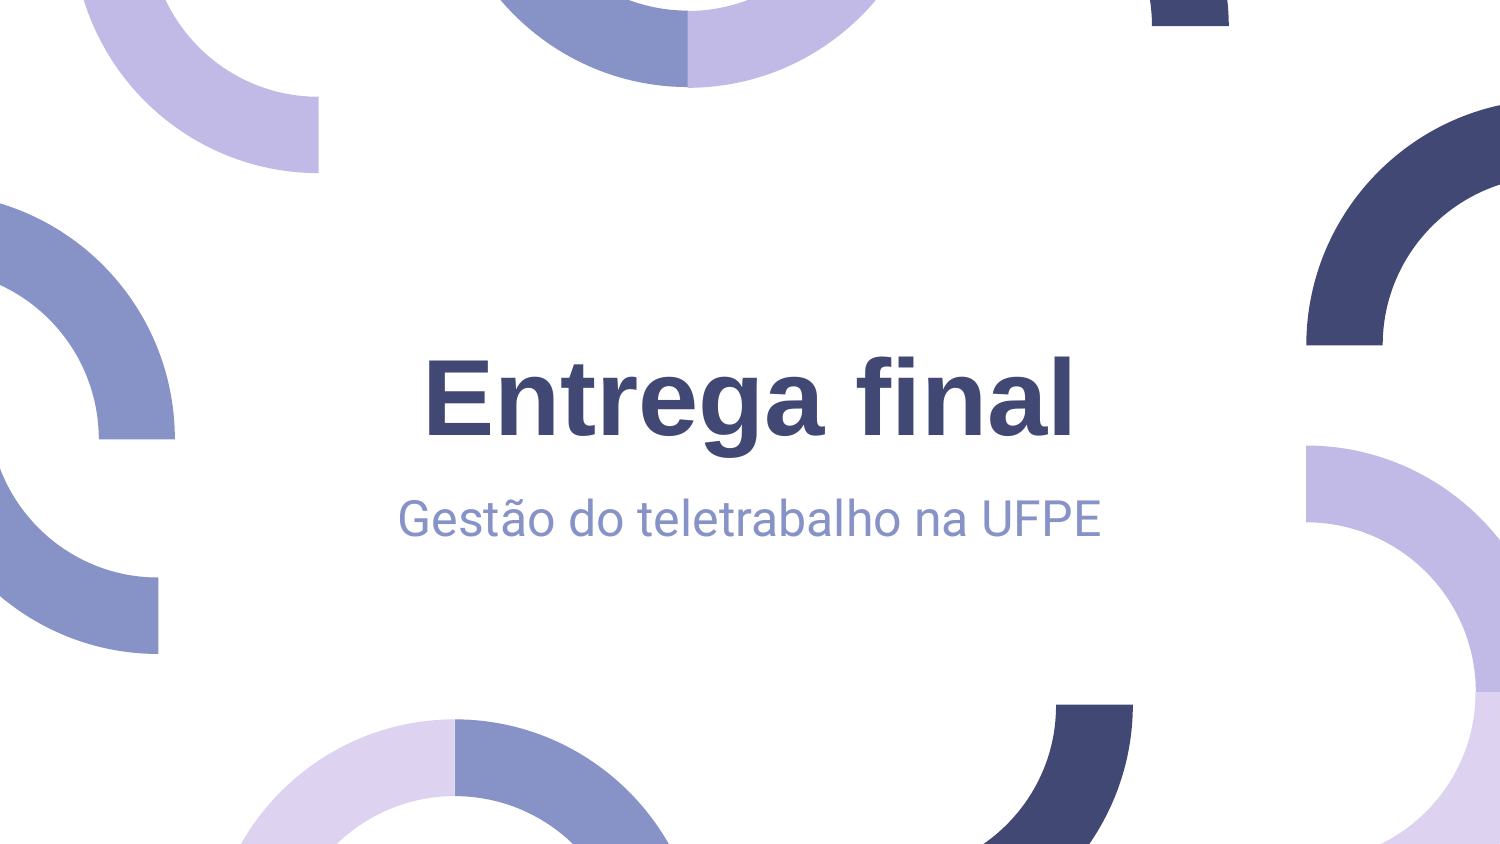

# Entrega final
Gestão do teletrabalho na UFPE